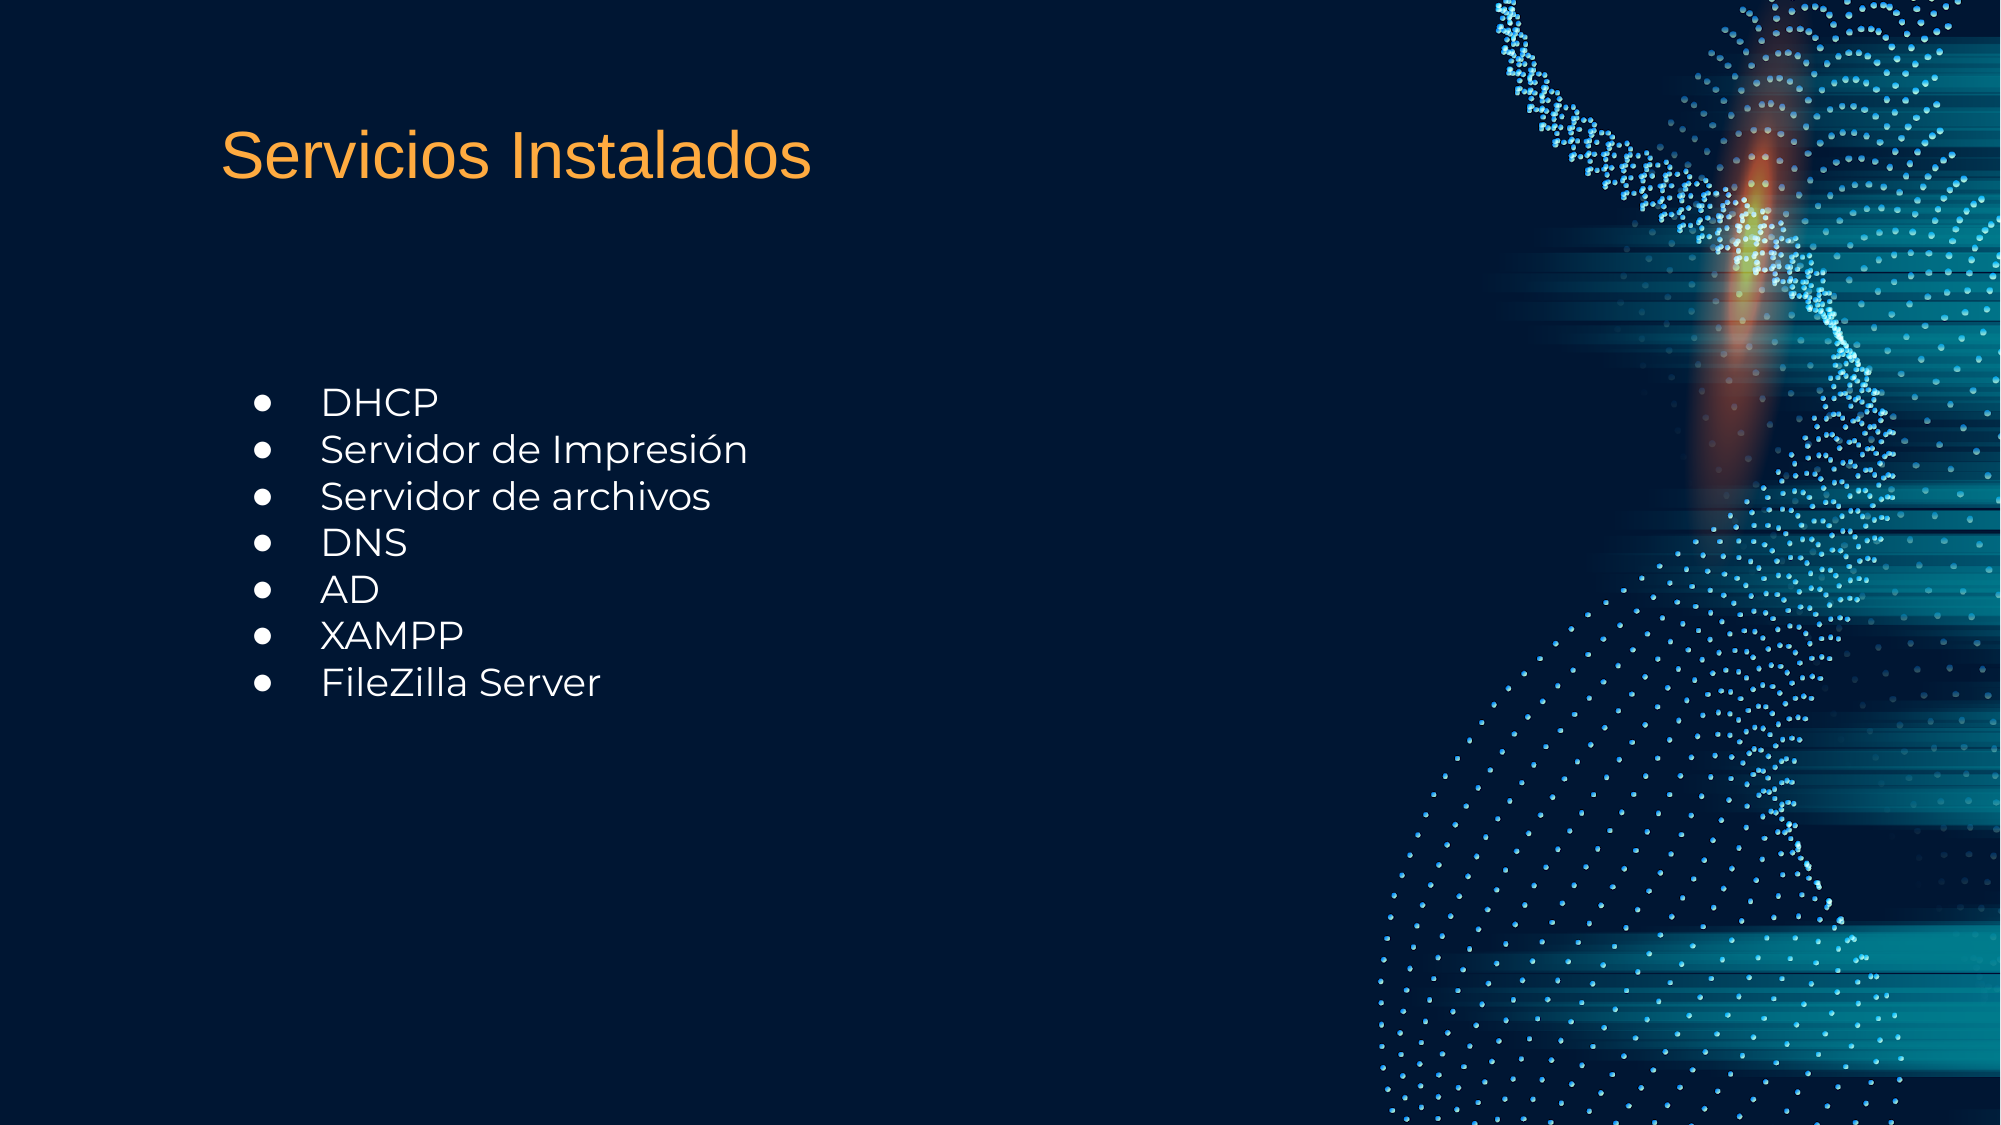

# Servicios Instalados
DHCP
Servidor de Impresión
Servidor de archivos
DNS
AD
XAMPP
FileZilla Server